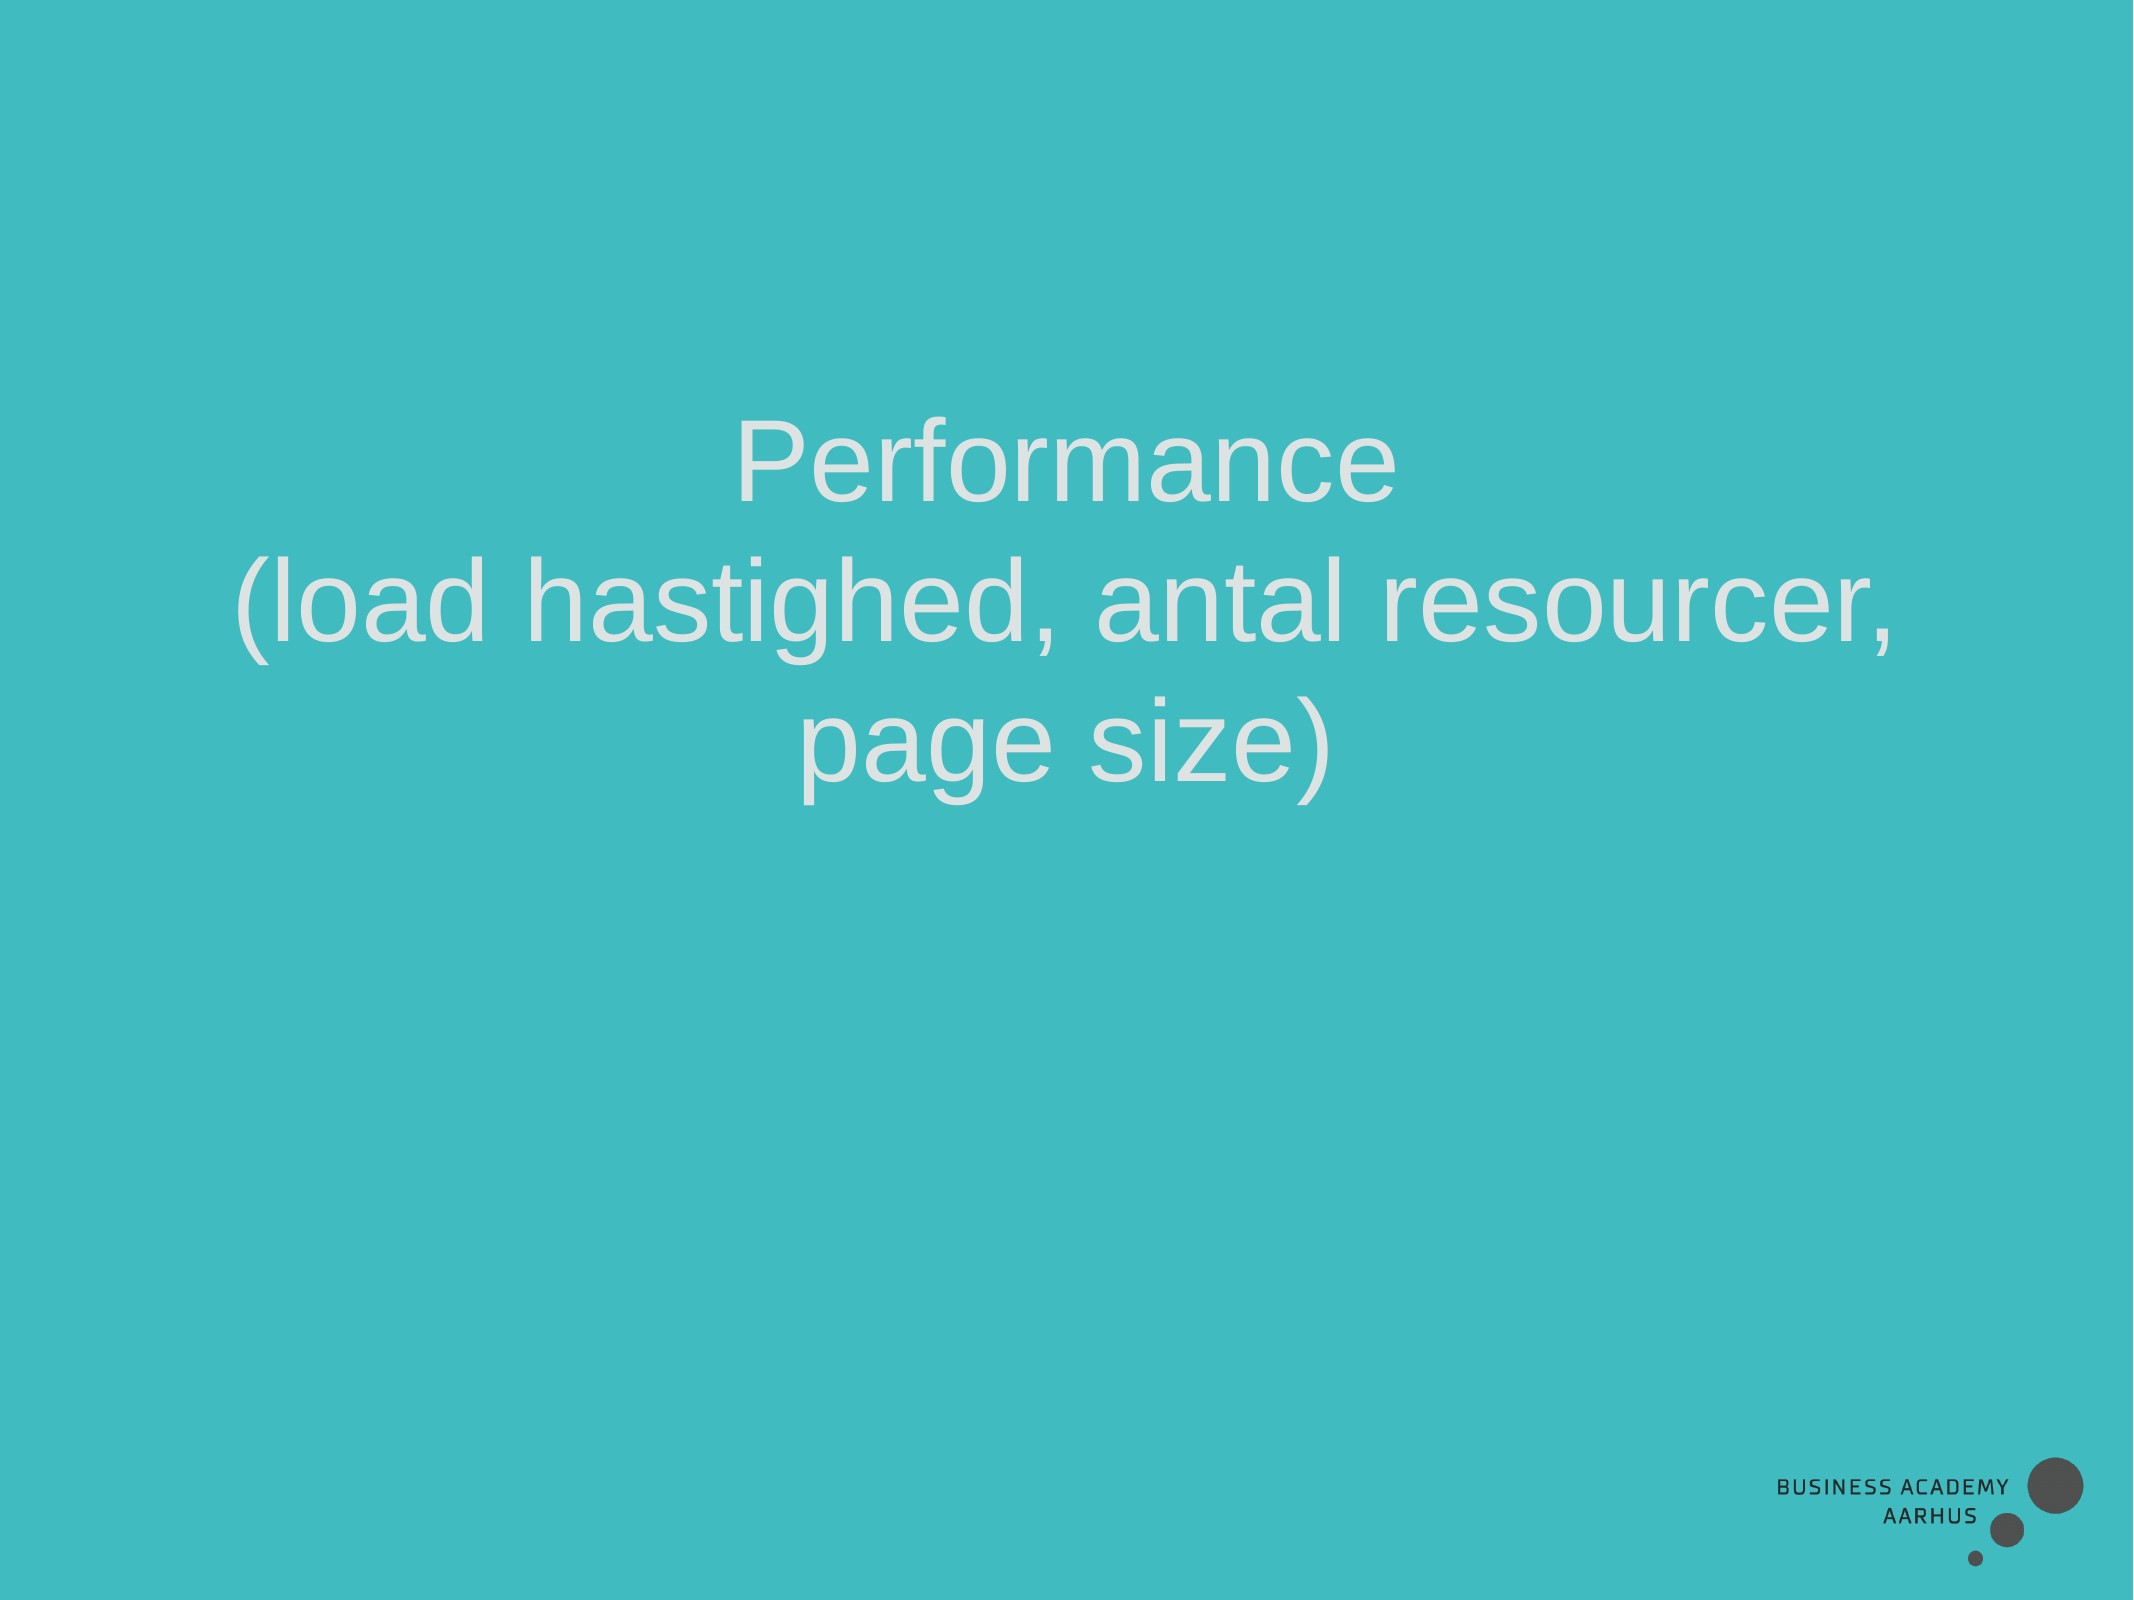

Performance
(load hastighed, antal resourcer, page size)